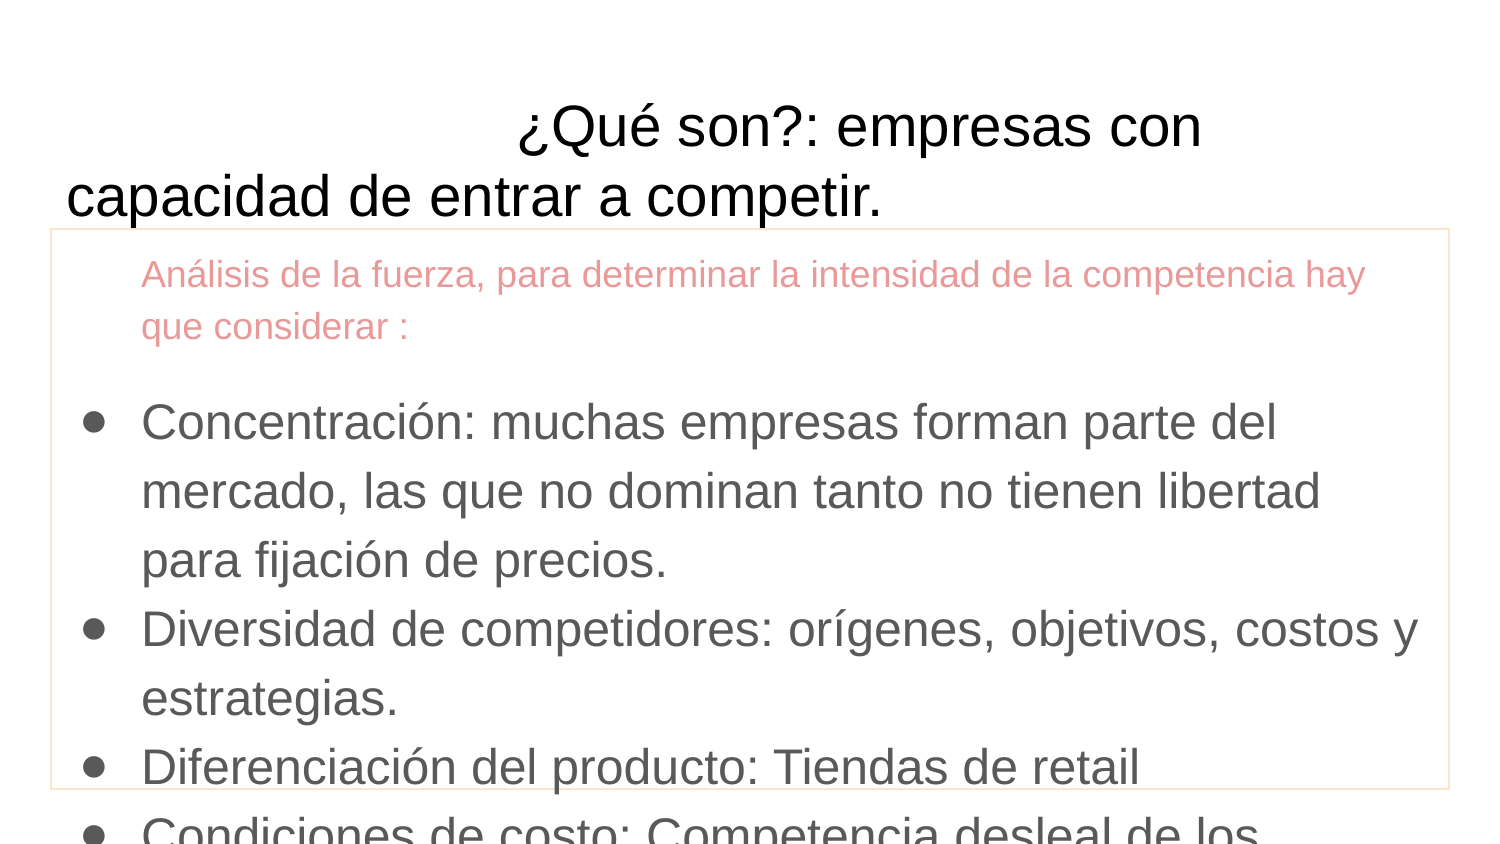

# ¿Qué son?: empresas con capacidad de entrar a competir.
Análisis de la fuerza, para determinar la intensidad de la competencia hay que considerar :
Concentración: muchas empresas forman parte del mercado, las que no dominan tanto no tienen libertad para fijación de precios.
Diversidad de competidores: orígenes, objetivos, costos y estrategias.
Diferenciación del producto: Tiendas de retail
Condiciones de costo: Competencia desleal de los informales